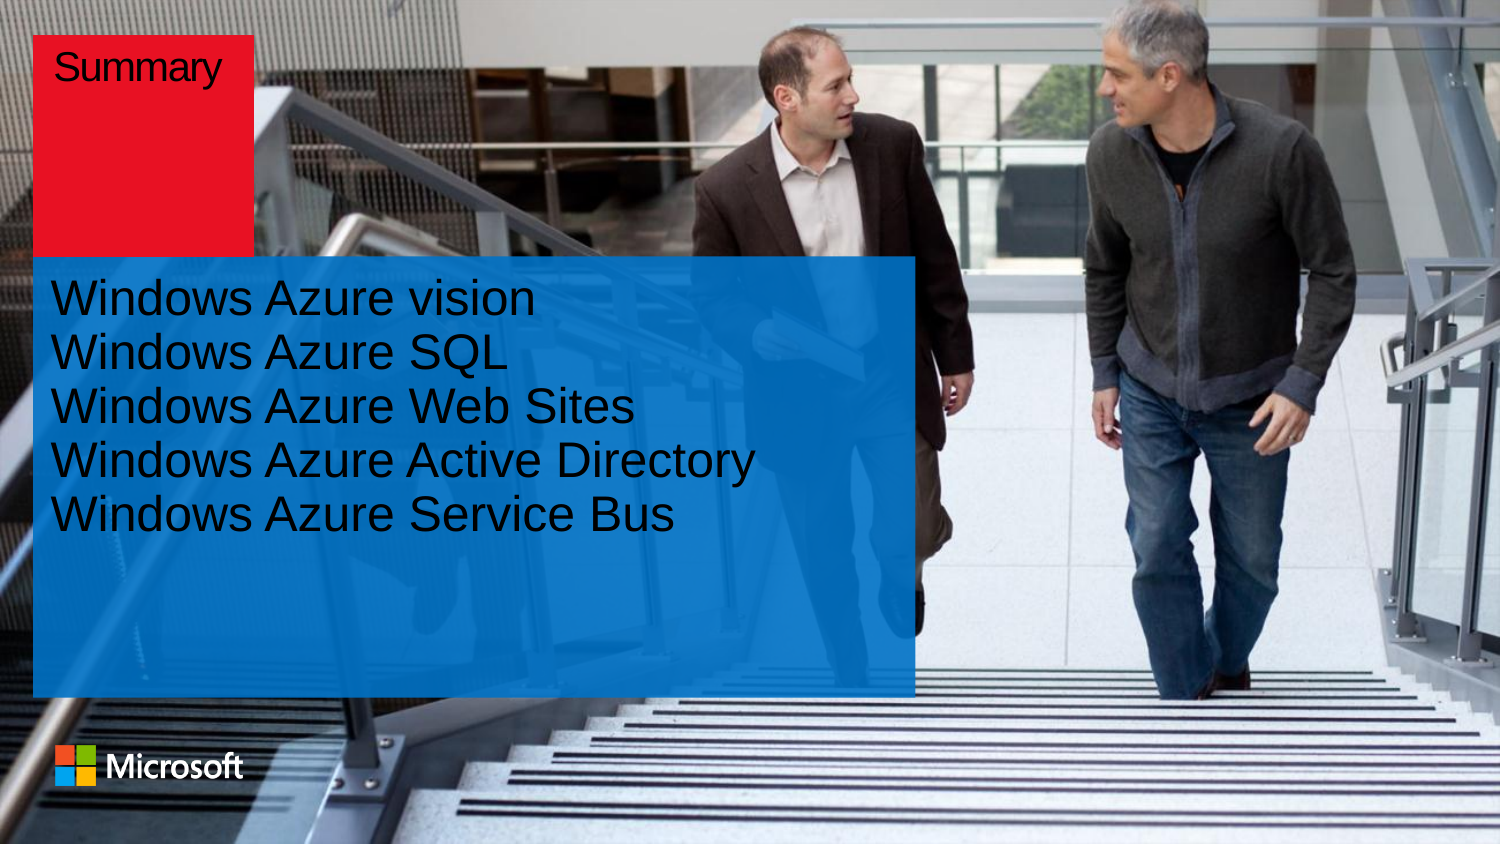

# Summary
Windows Azure vision
Windows Azure SQL
Windows Azure Web Sites
Windows Azure Active Directory
Windows Azure Service Bus